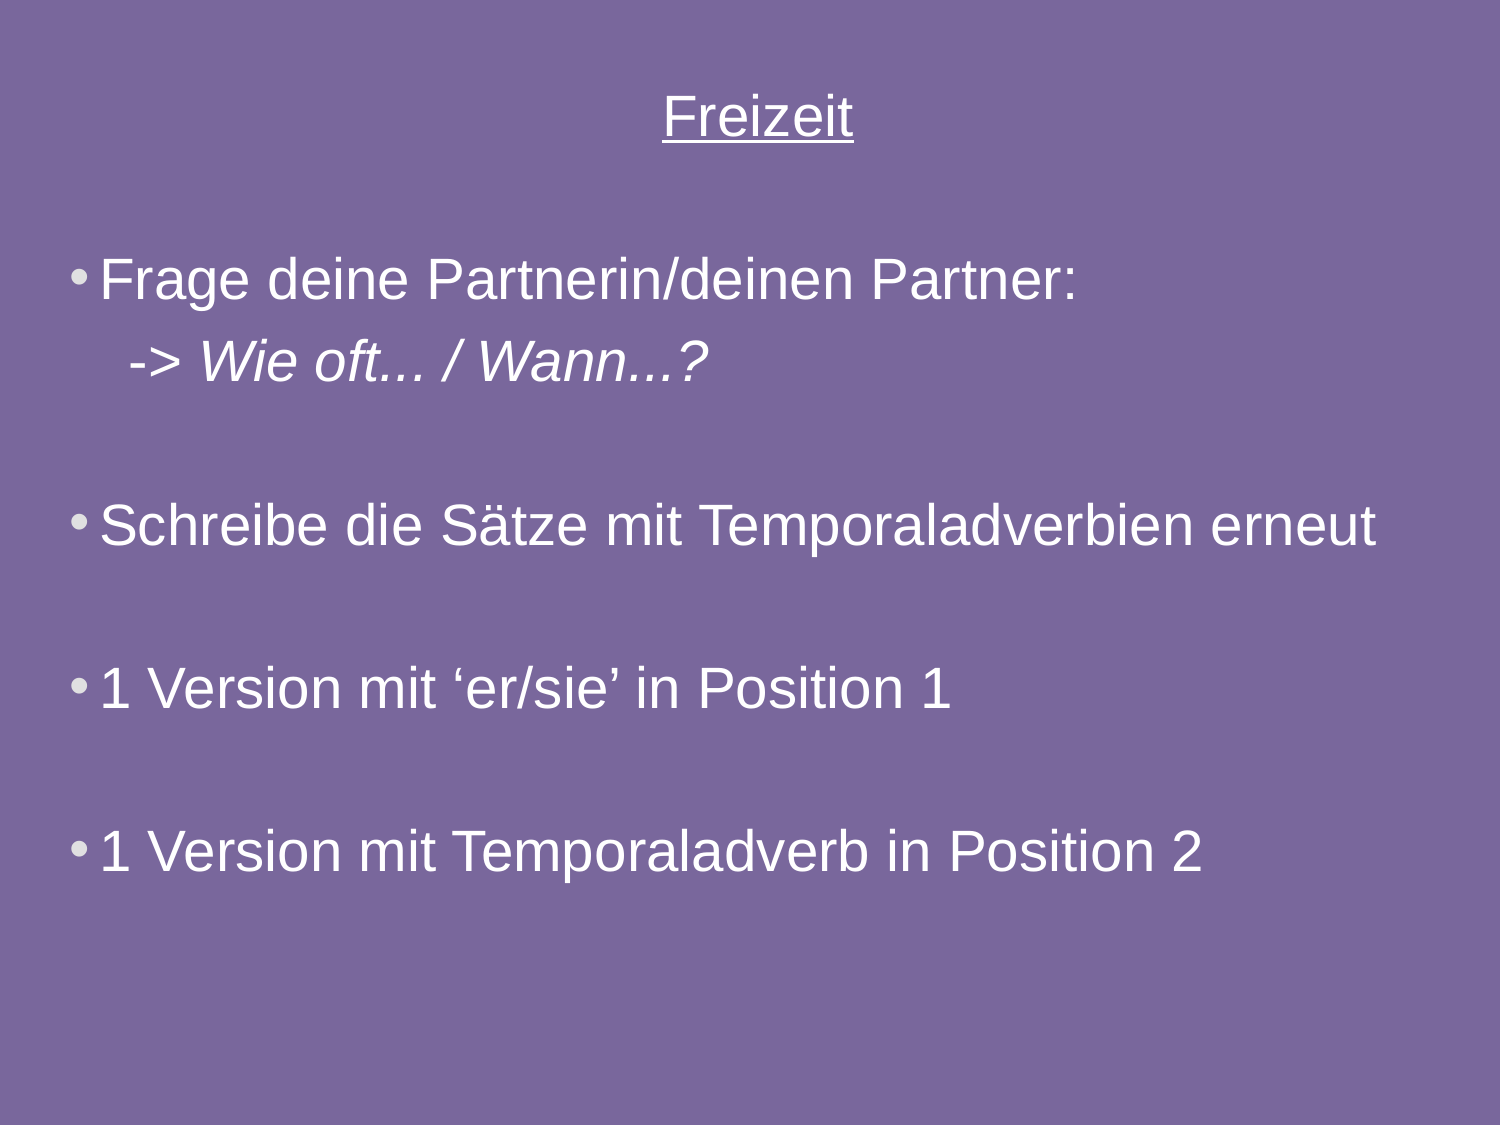

Freizeit

Frage deine Partnerin/deinen Partner:
-> Wie oft... / Wann...?

Schreibe die Sätze mit Temporaladverbien erneut

1 Version mit ‘er/sie’ in Position 1

1 Version mit Temporaladverb in Position 2

27